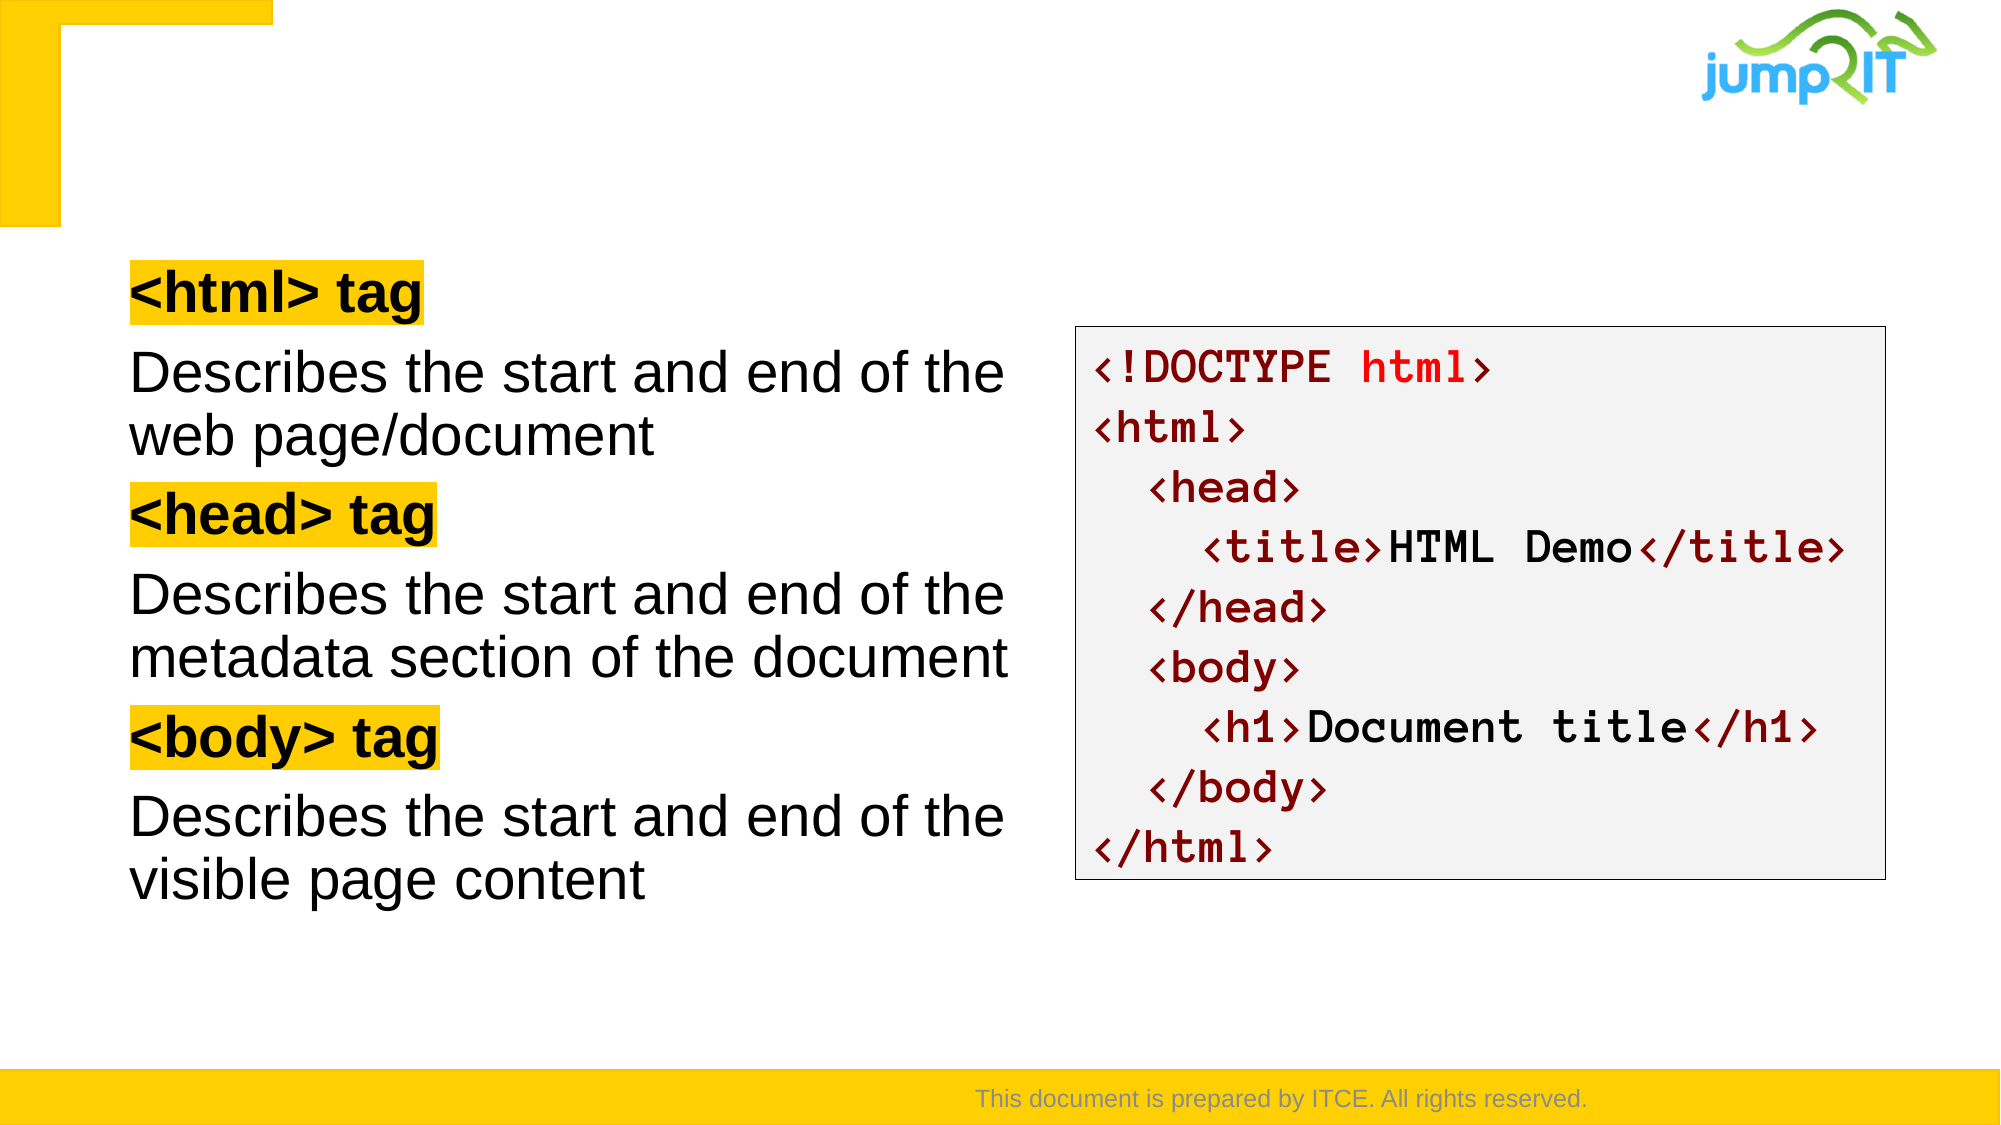

<html> tag
Describes the start and end of the web page/document
<head> tag
Describes the start and end of the metadata section of the document
<body> tag
Describes the start and end of the visible page content

<!DOCTYPE html>
<html>
  <head>
    <title>HTML Demo</title>
  </head>
  <body>
    <h1>Document title</h1>
  </body>
</html>

This document is prepared by ITCE. All rights reserved.
10